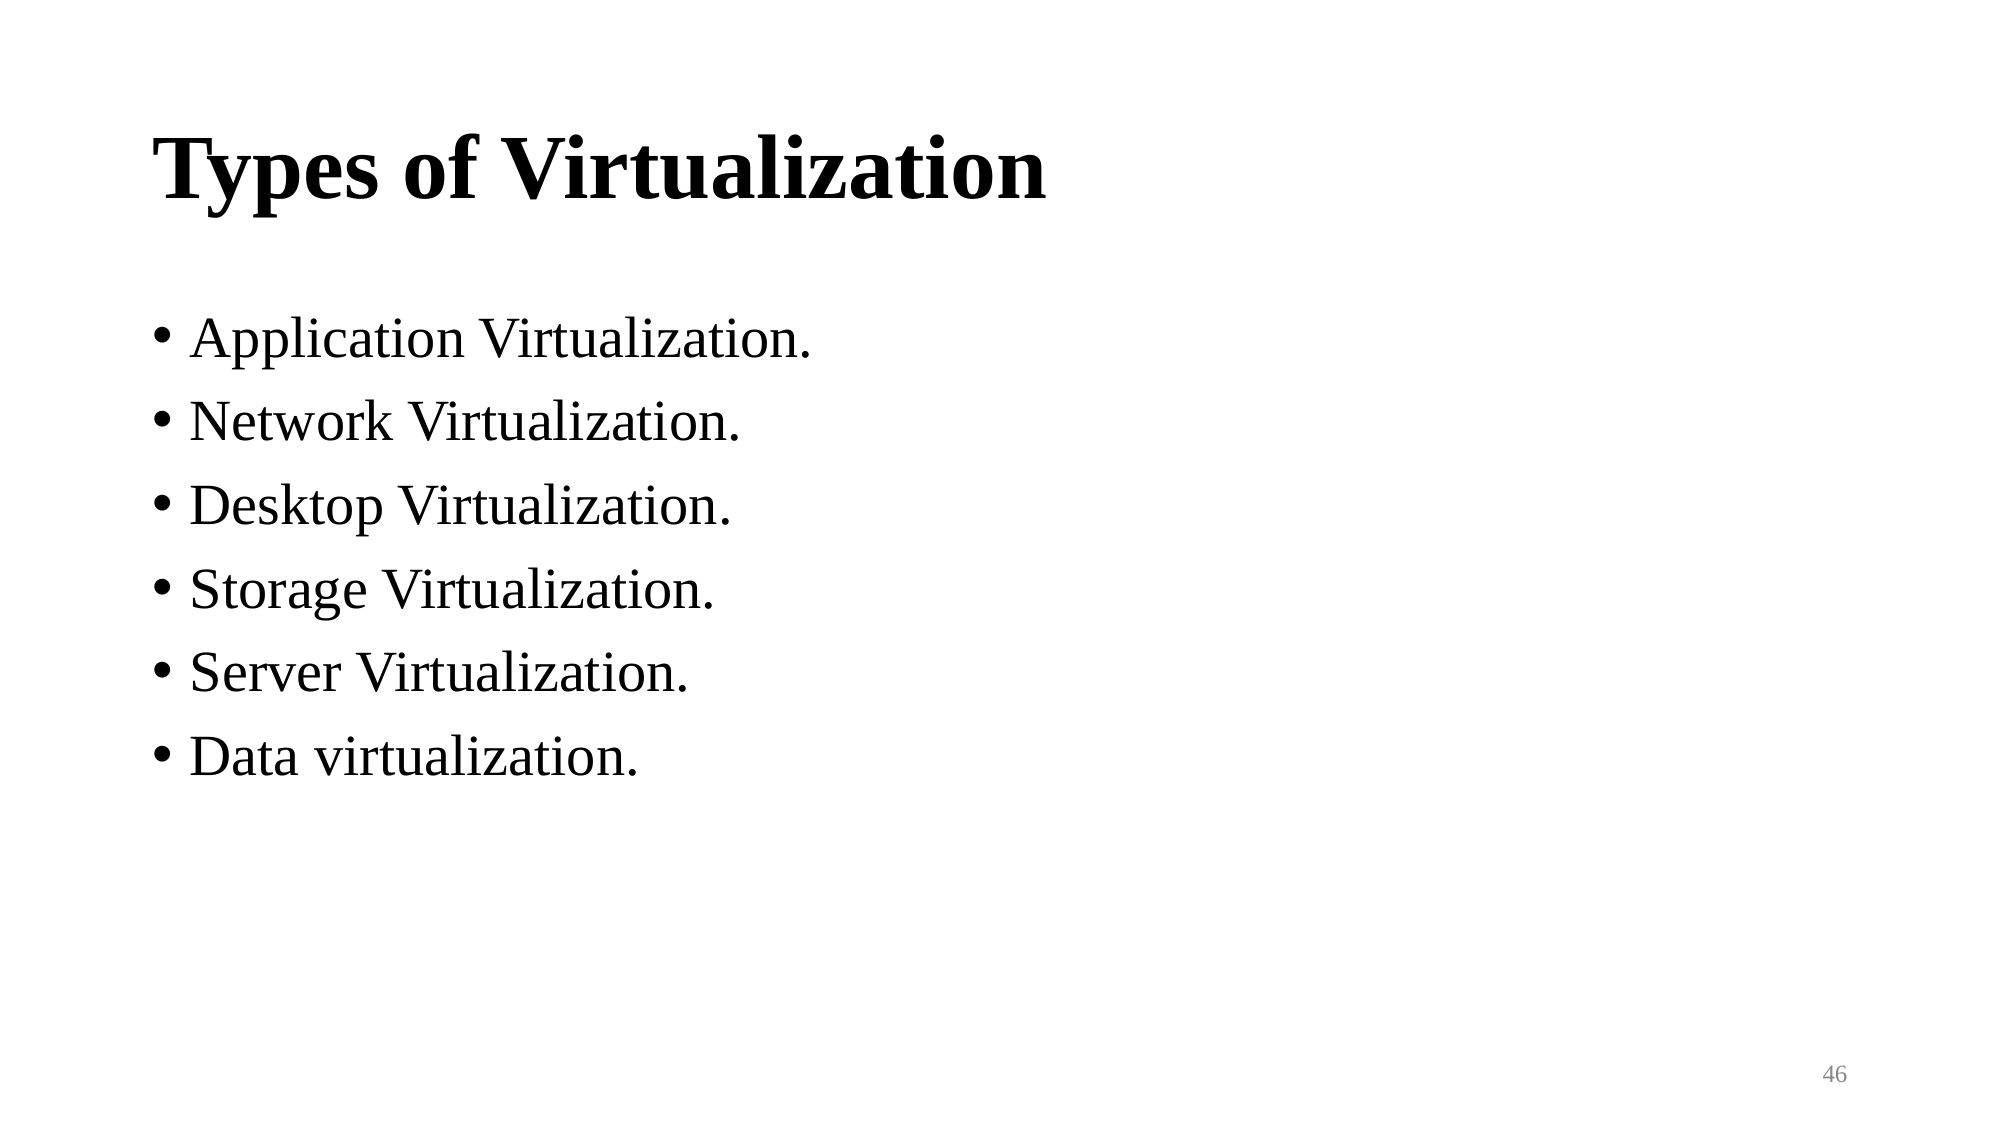

# Types of Virtualization
Application Virtualization.
Network Virtualization.
Desktop Virtualization.
Storage Virtualization.
Server Virtualization.
Data virtualization.
46